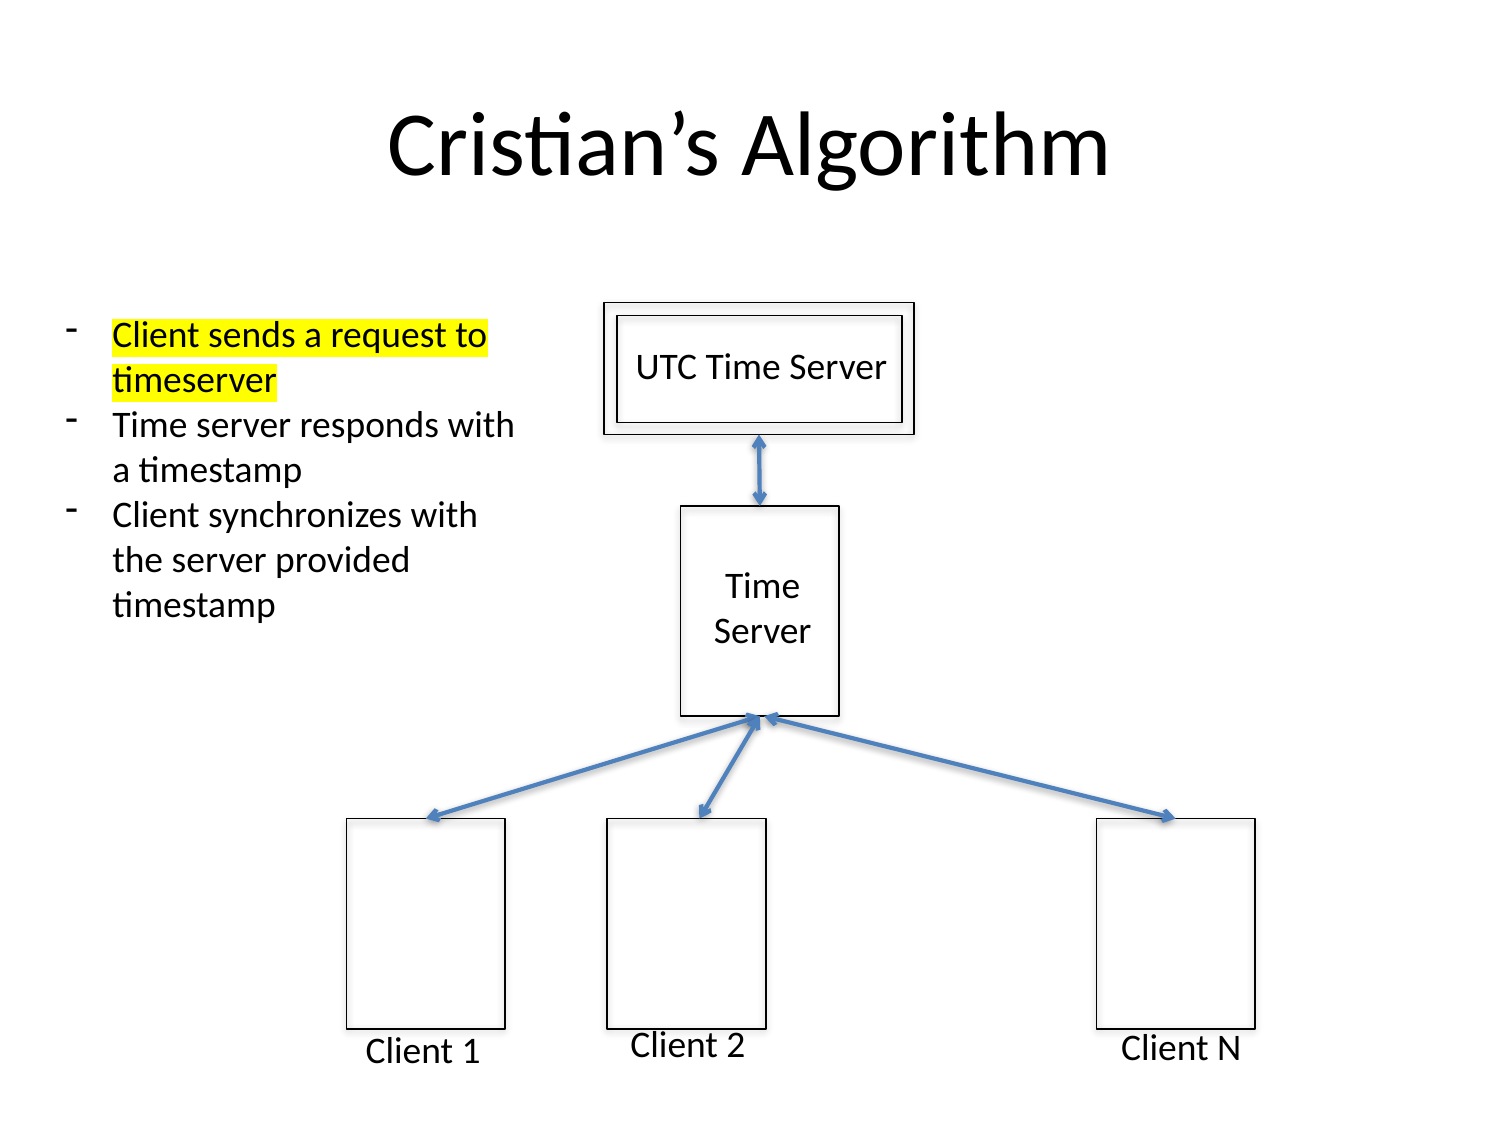

# Cristian’s Algorithm
Client sends a request to timeserver
Time server responds with a timestamp
Client synchronizes with the server provided timestamp

UTC Time Server

Time
Server

Client 2
Client N
Client 1